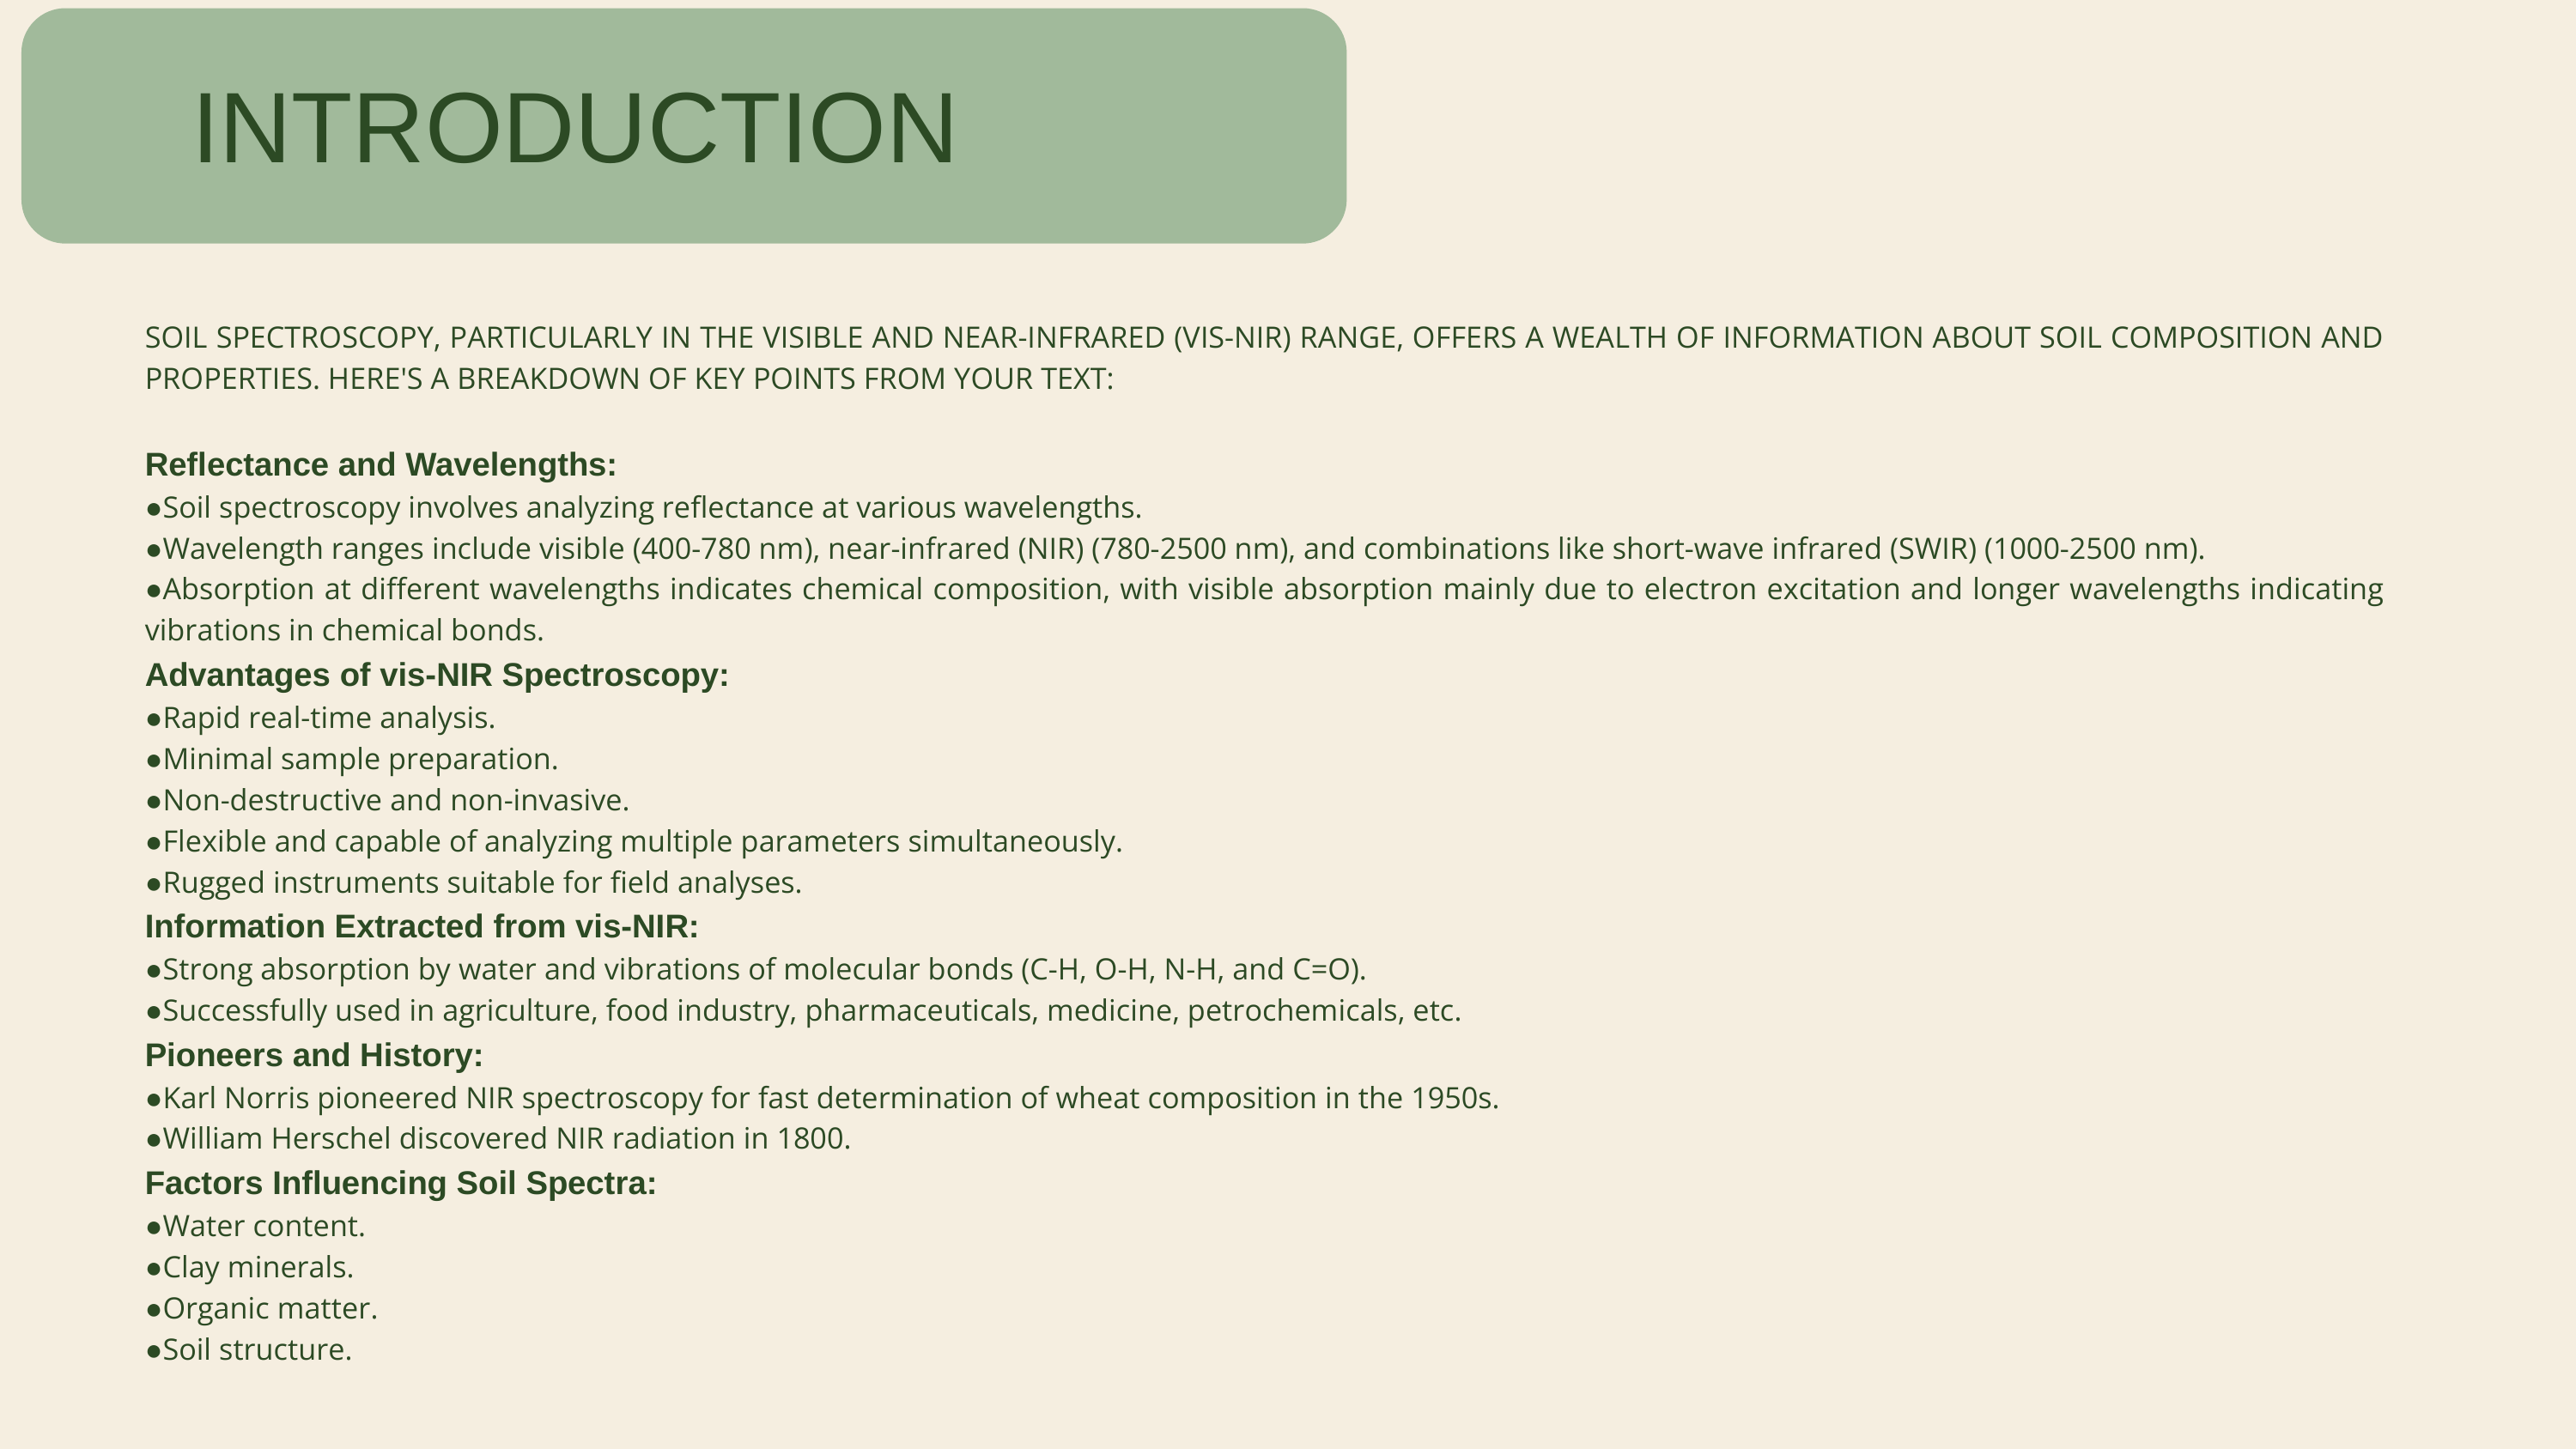

INTRODUCTION
SOIL SPECTROSCOPY, PARTICULARLY IN THE VISIBLE AND NEAR-INFRARED (VIS-NIR) RANGE, OFFERS A WEALTH OF INFORMATION ABOUT SOIL COMPOSITION AND PROPERTIES. HERE'S A BREAKDOWN OF KEY POINTS FROM YOUR TEXT:

Reflectance and Wavelengths:
●Soil spectroscopy involves analyzing reflectance at various wavelengths.
●Wavelength ranges include visible (400-780 nm), near-infrared (NIR) (780-2500 nm), and combinations like short-wave infrared (SWIR) (1000-2500 nm).
●Absorption at different wavelengths indicates chemical composition, with visible absorption mainly due to electron excitation and longer wavelengths indicating vibrations in chemical bonds.
Advantages of vis-NIR Spectroscopy:
●Rapid real-time analysis.
●Minimal sample preparation.
●Non-destructive and non-invasive.
●Flexible and capable of analyzing multiple parameters simultaneously.
●Rugged instruments suitable for field analyses.
Information Extracted from vis-NIR:
●Strong absorption by water and vibrations of molecular bonds (C-H, O-H, N-H, and C=O).
●Successfully used in agriculture, food industry, pharmaceuticals, medicine, petrochemicals, etc.
Pioneers and History:
●Karl Norris pioneered NIR spectroscopy for fast determination of wheat composition in the 1950s.
●William Herschel discovered NIR radiation in 1800.
Factors Influencing Soil Spectra:
●Water content.
●Clay minerals.
●Organic matter.
●Soil structure.